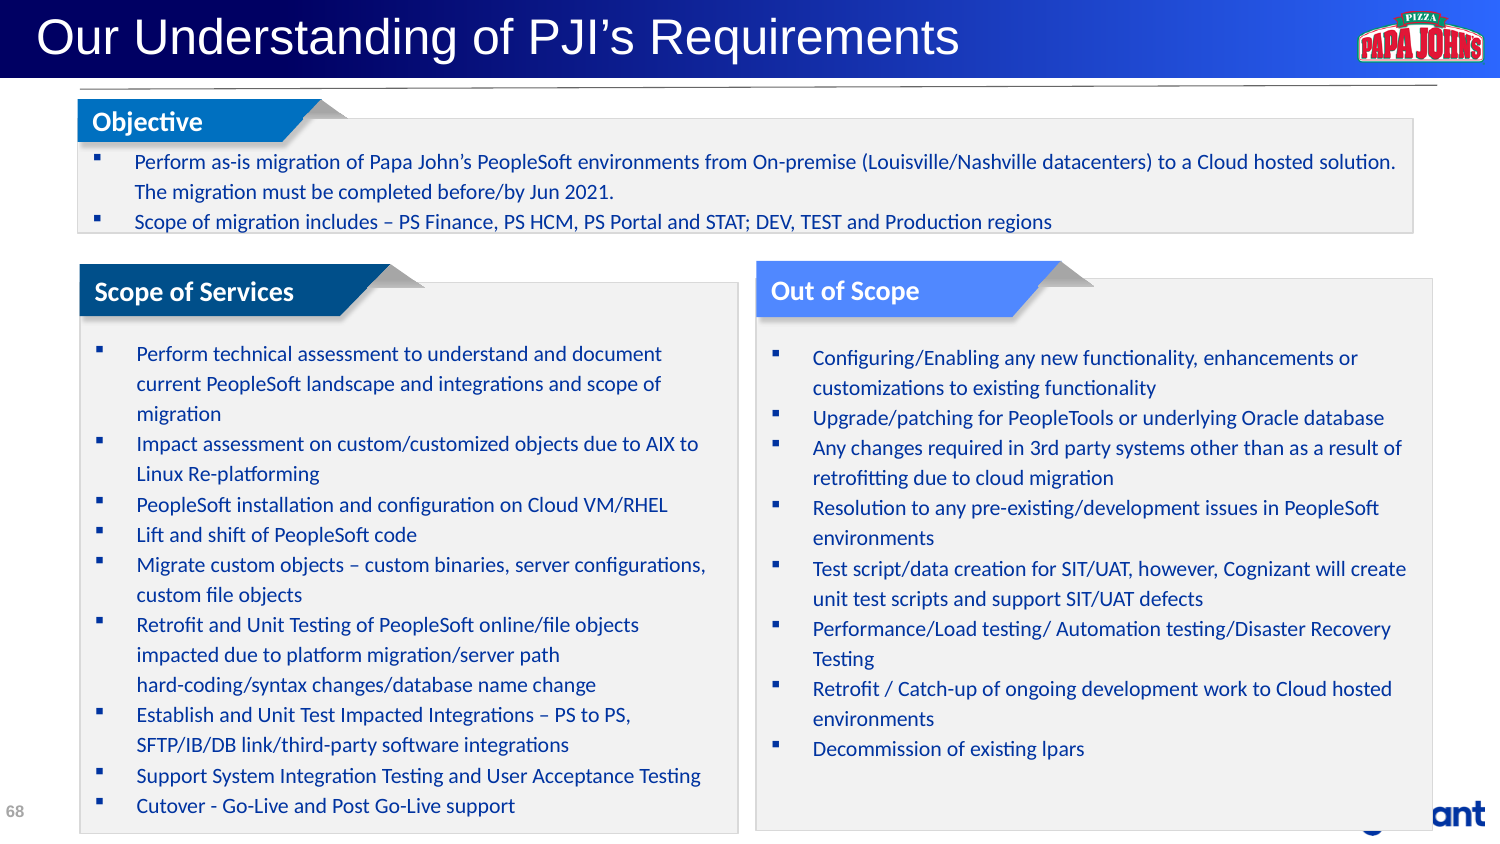

# Our Understanding of PJI’s Requirements
Objective

Perform as-is migration of Papa John’s PeopleSoft environments from On-premise (Louisville/Nashville datacenters) to a Cloud hosted solution. The migration must be completed before/by Jun 2021.
Scope of migration includes – PS Finance, PS HCM, PS Portal and STAT; DEV, TEST and Production regions
Out of Scope

Scope of Services

Configuring/Enabling any new functionality, enhancements or customizations to existing functionality
Upgrade/patching for PeopleTools or underlying Oracle database
Any changes required in 3rd party systems other than as a result of retrofitting due to cloud migration
Resolution to any pre-existing/development issues in PeopleSoft environments
Test script/data creation for SIT/UAT, however, Cognizant will create unit test scripts and support SIT/UAT defects
Performance/Load testing/ Automation testing/Disaster Recovery Testing
Retrofit / Catch-up of ongoing development work to Cloud hosted environments
Decommission of existing lpars

Text to fill
Perform technical assessment to understand and document current PeopleSoft landscape and integrations and scope of migration
Impact assessment on custom/customized objects due to AIX to Linux Re-platforming
PeopleSoft installation and configuration on Cloud VM/RHEL
Lift and shift of PeopleSoft code
Migrate custom objects – custom binaries, server configurations, custom file objects
Retrofit and Unit Testing of PeopleSoft online/file objects impacted due to platform migration/server path hard-coding/syntax changes/database name change
Establish and Unit Test Impacted Integrations – PS to PS, SFTP/IB/DB link/third-party software integrations
Support System Integration Testing and User Acceptance Testing
Cutover - Go-Live and Post Go-Live support